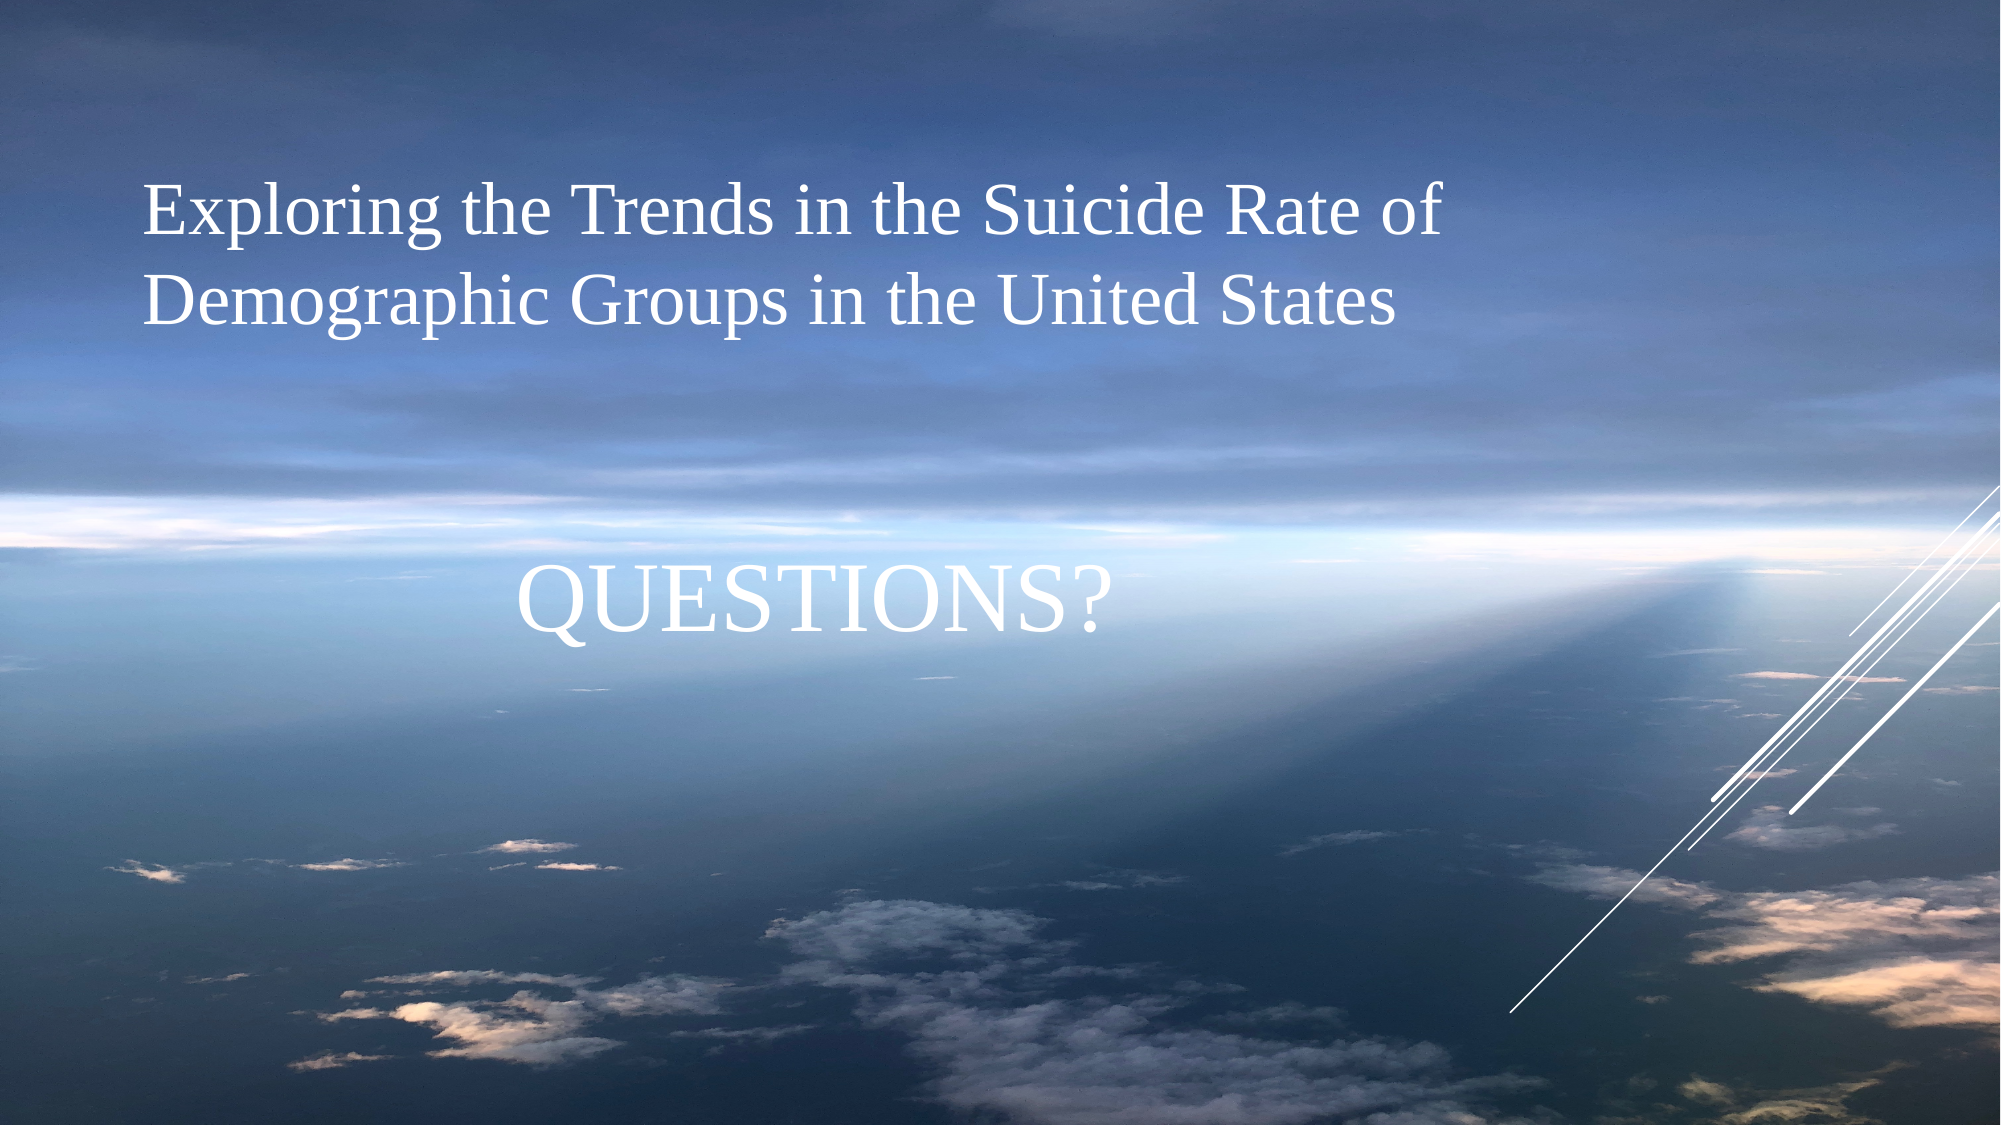

# Exploring the Trends in the Suicide Rate of Demographic Groups in the United States
QUESTIONS?